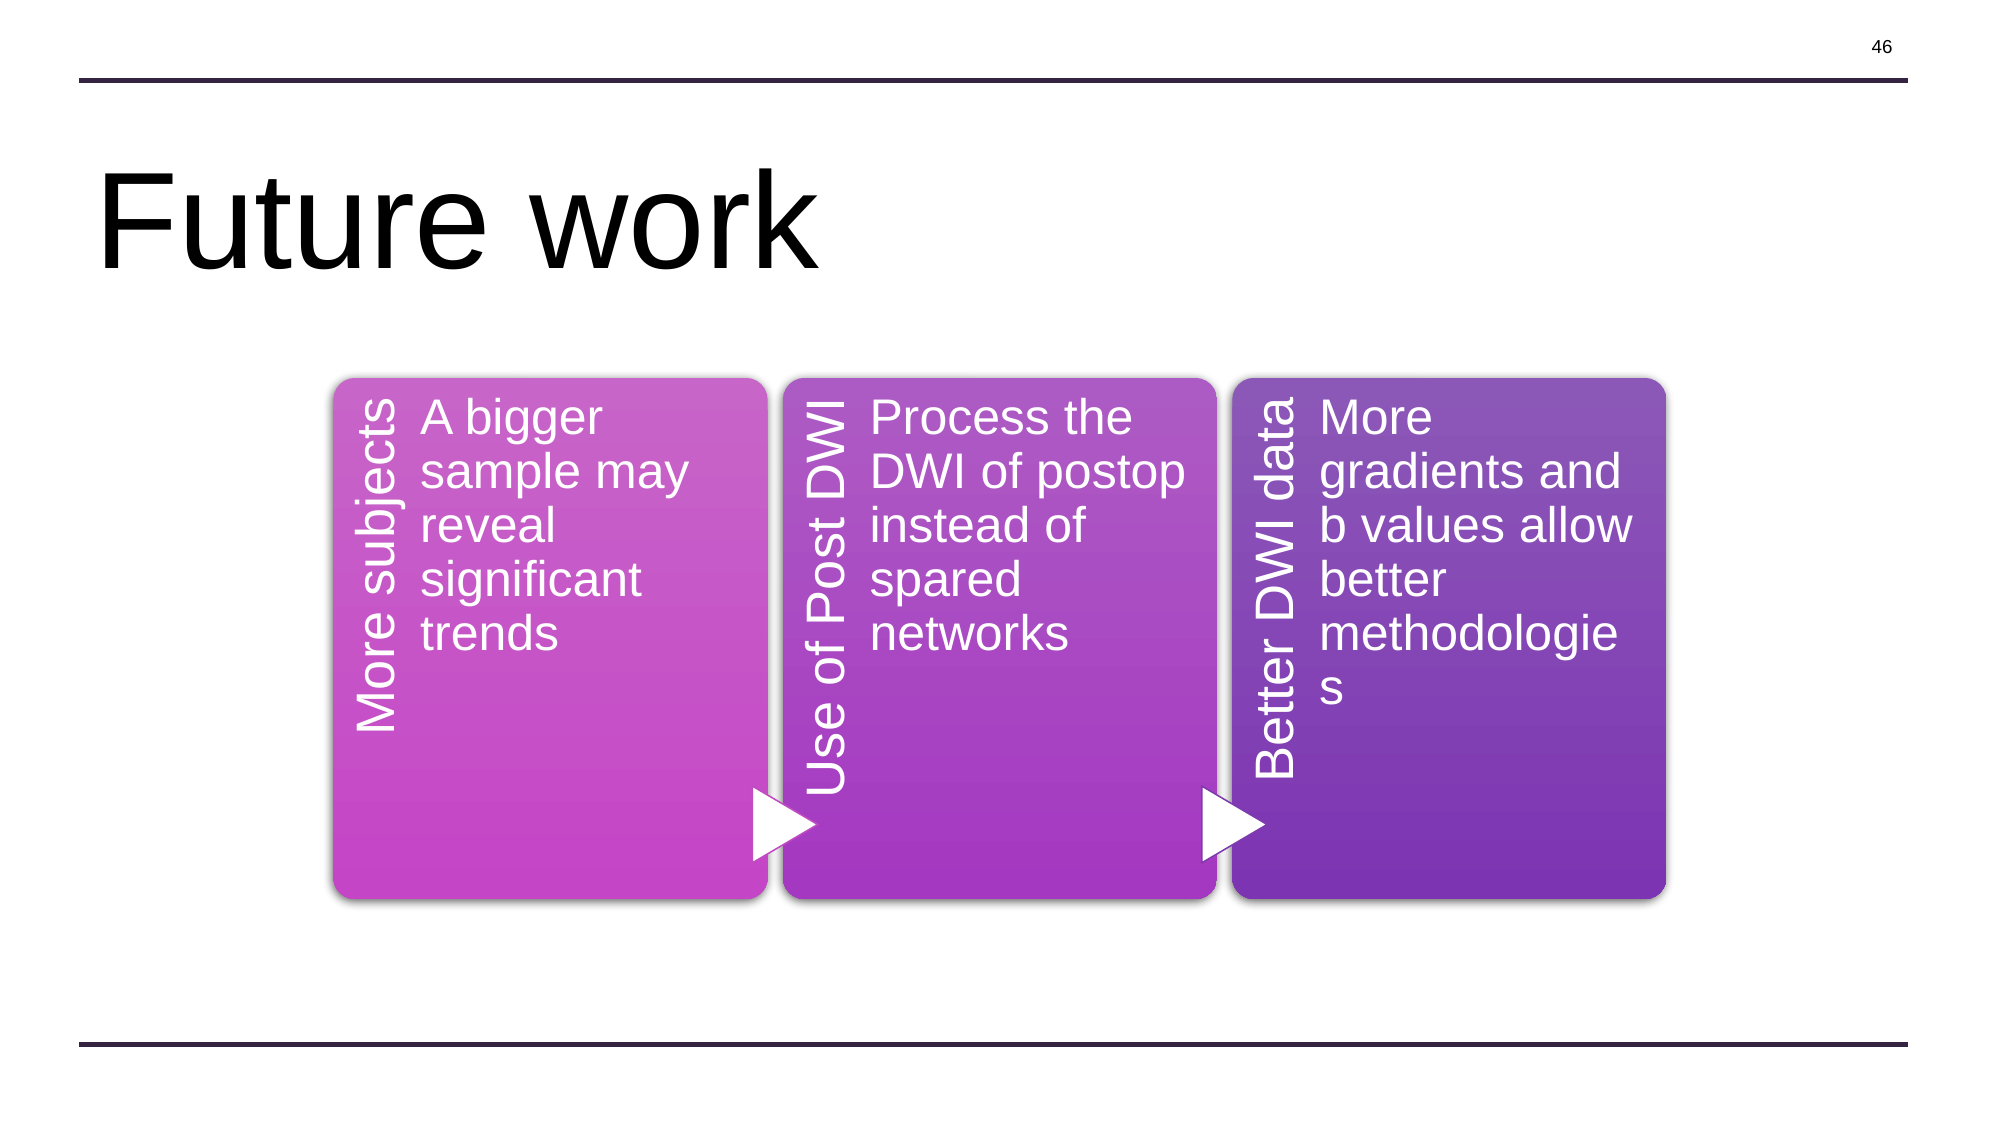

46
Future work

A bigger sample may reveal significant trends

Process the DWI of postop instead of spared networks

More gradients and b values allow better methodologies
More subjects
Use of Post DWI
Better DWI data